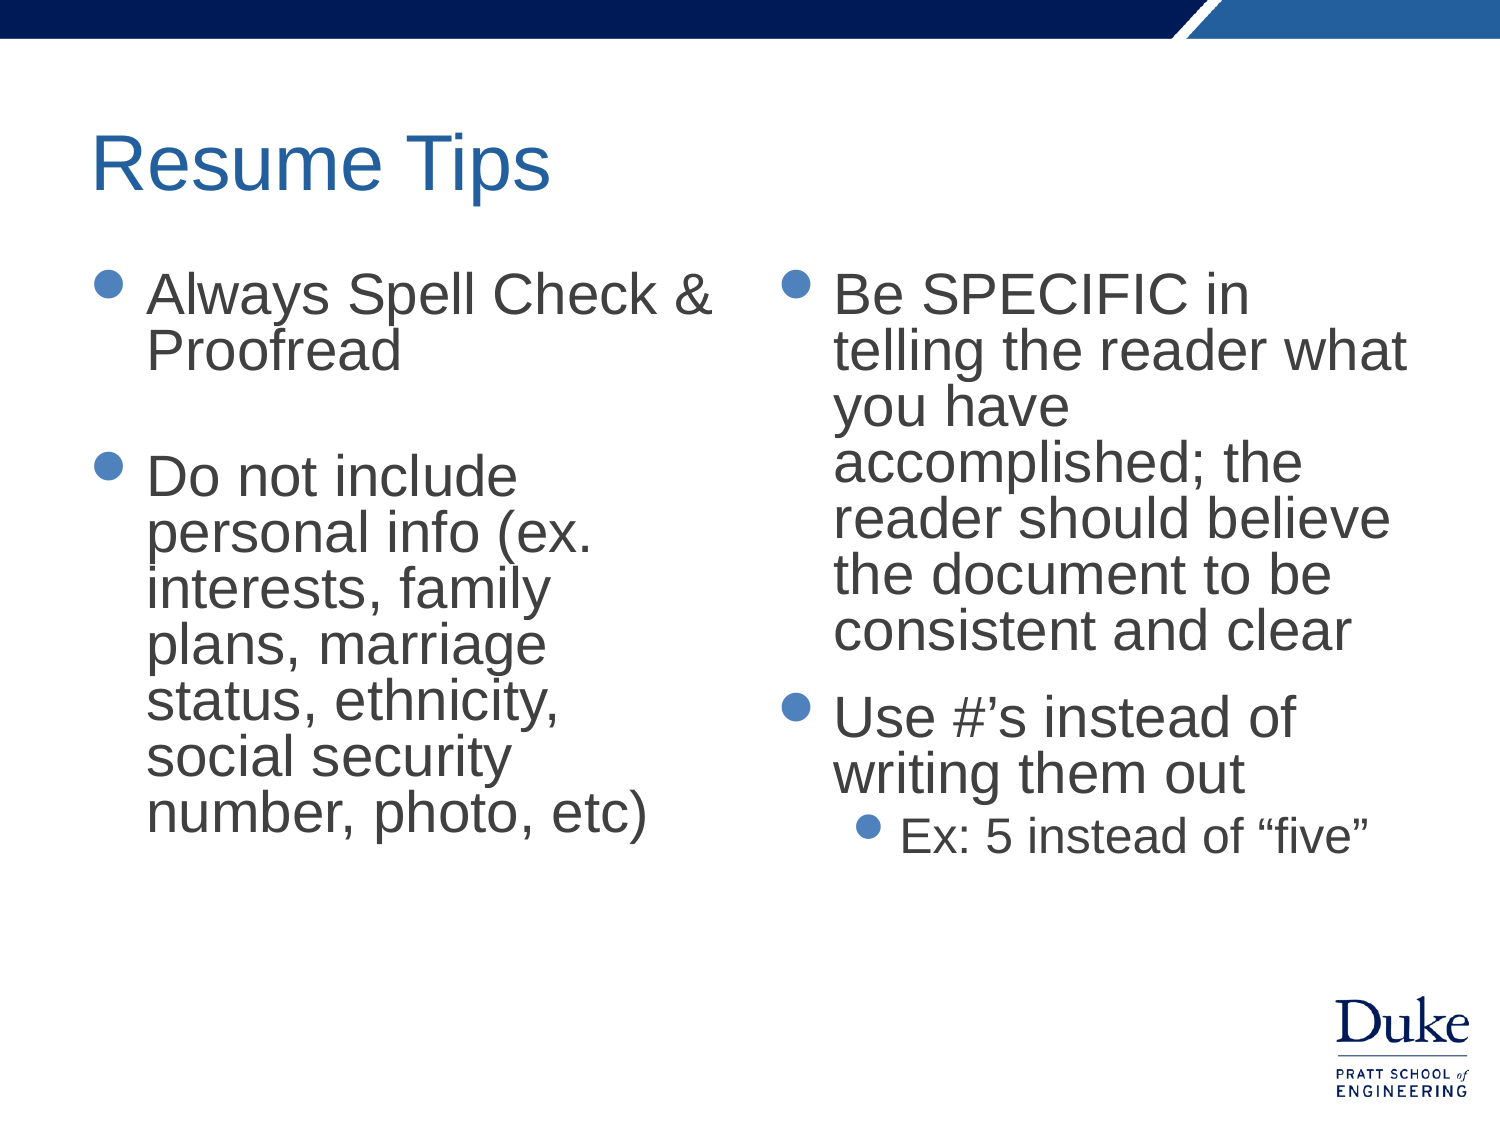

# Resume Tips
Always Spell Check & Proofread

Do not include personal info (ex. interests, family plans, marriage status, ethnicity, social security number, photo, etc)

Be SPECIFIC in telling the reader what you have accomplished; the reader should believe the document to be consistent and clear

Use #’s instead of writing them out
Ex: 5 instead of “five”